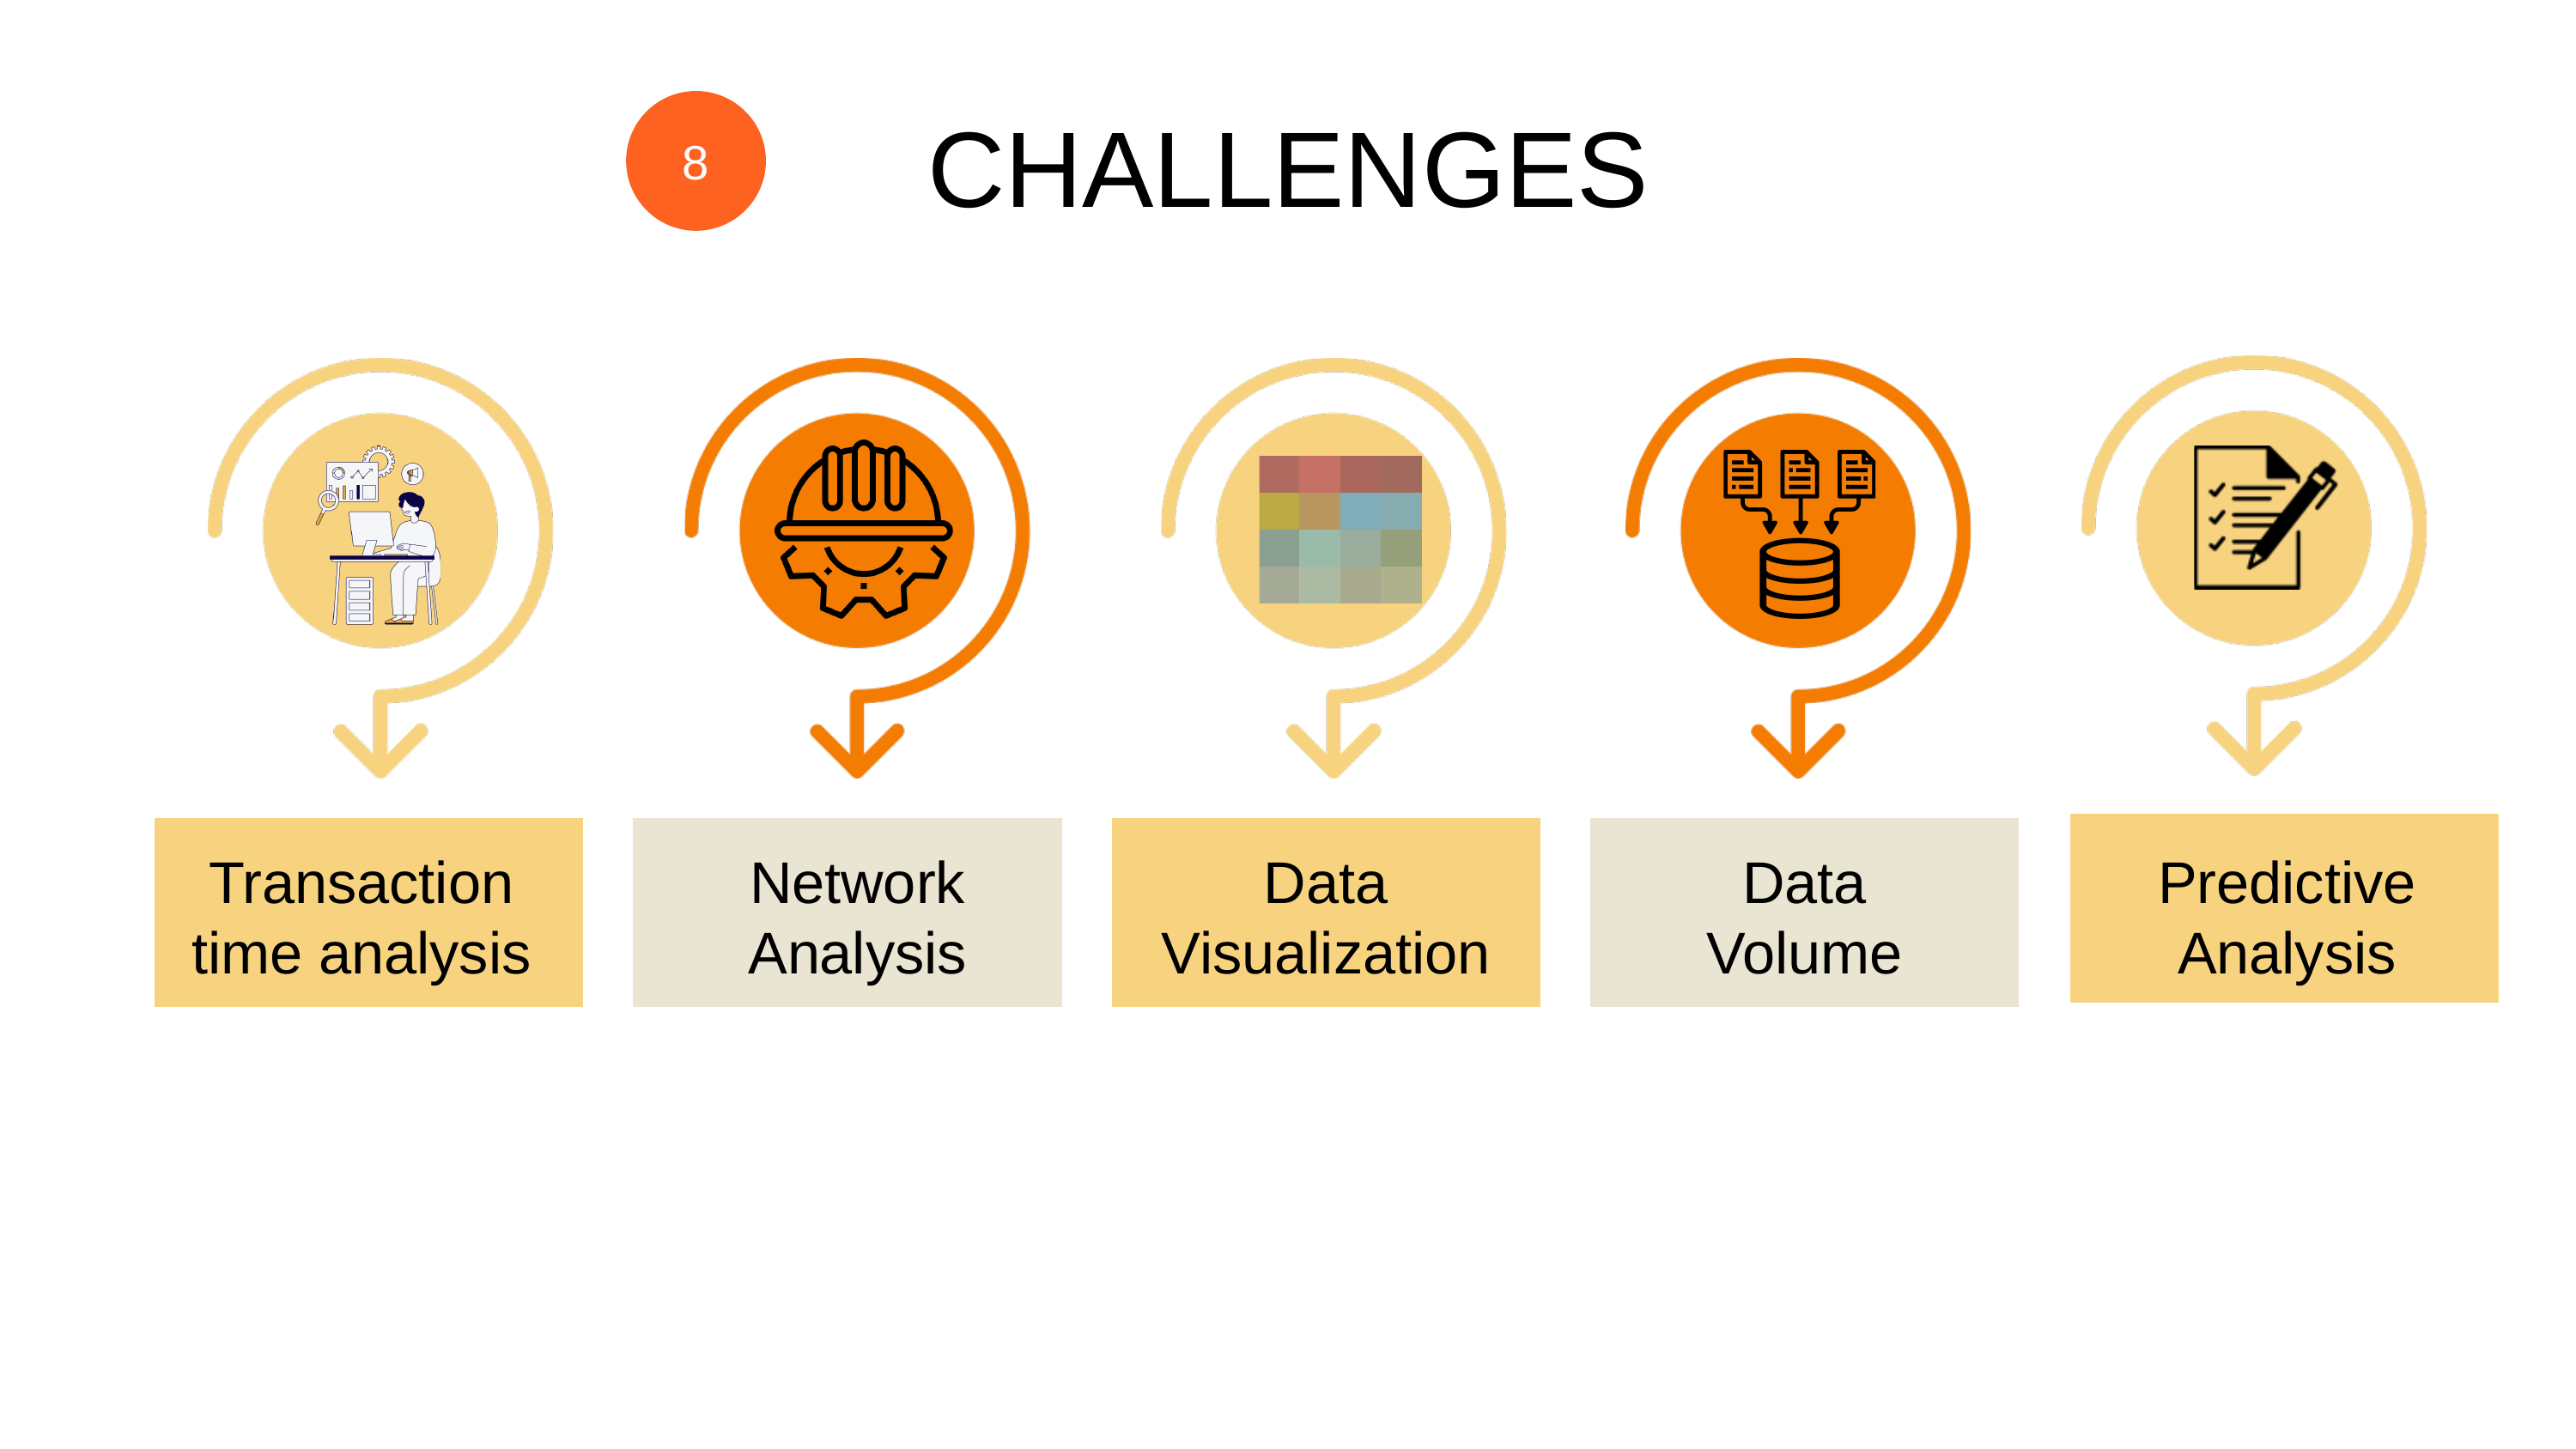

8
CHALLENGES

Transaction time analysis
Network Analysis
Data Visualization
Data Volume
Predictive Analysis